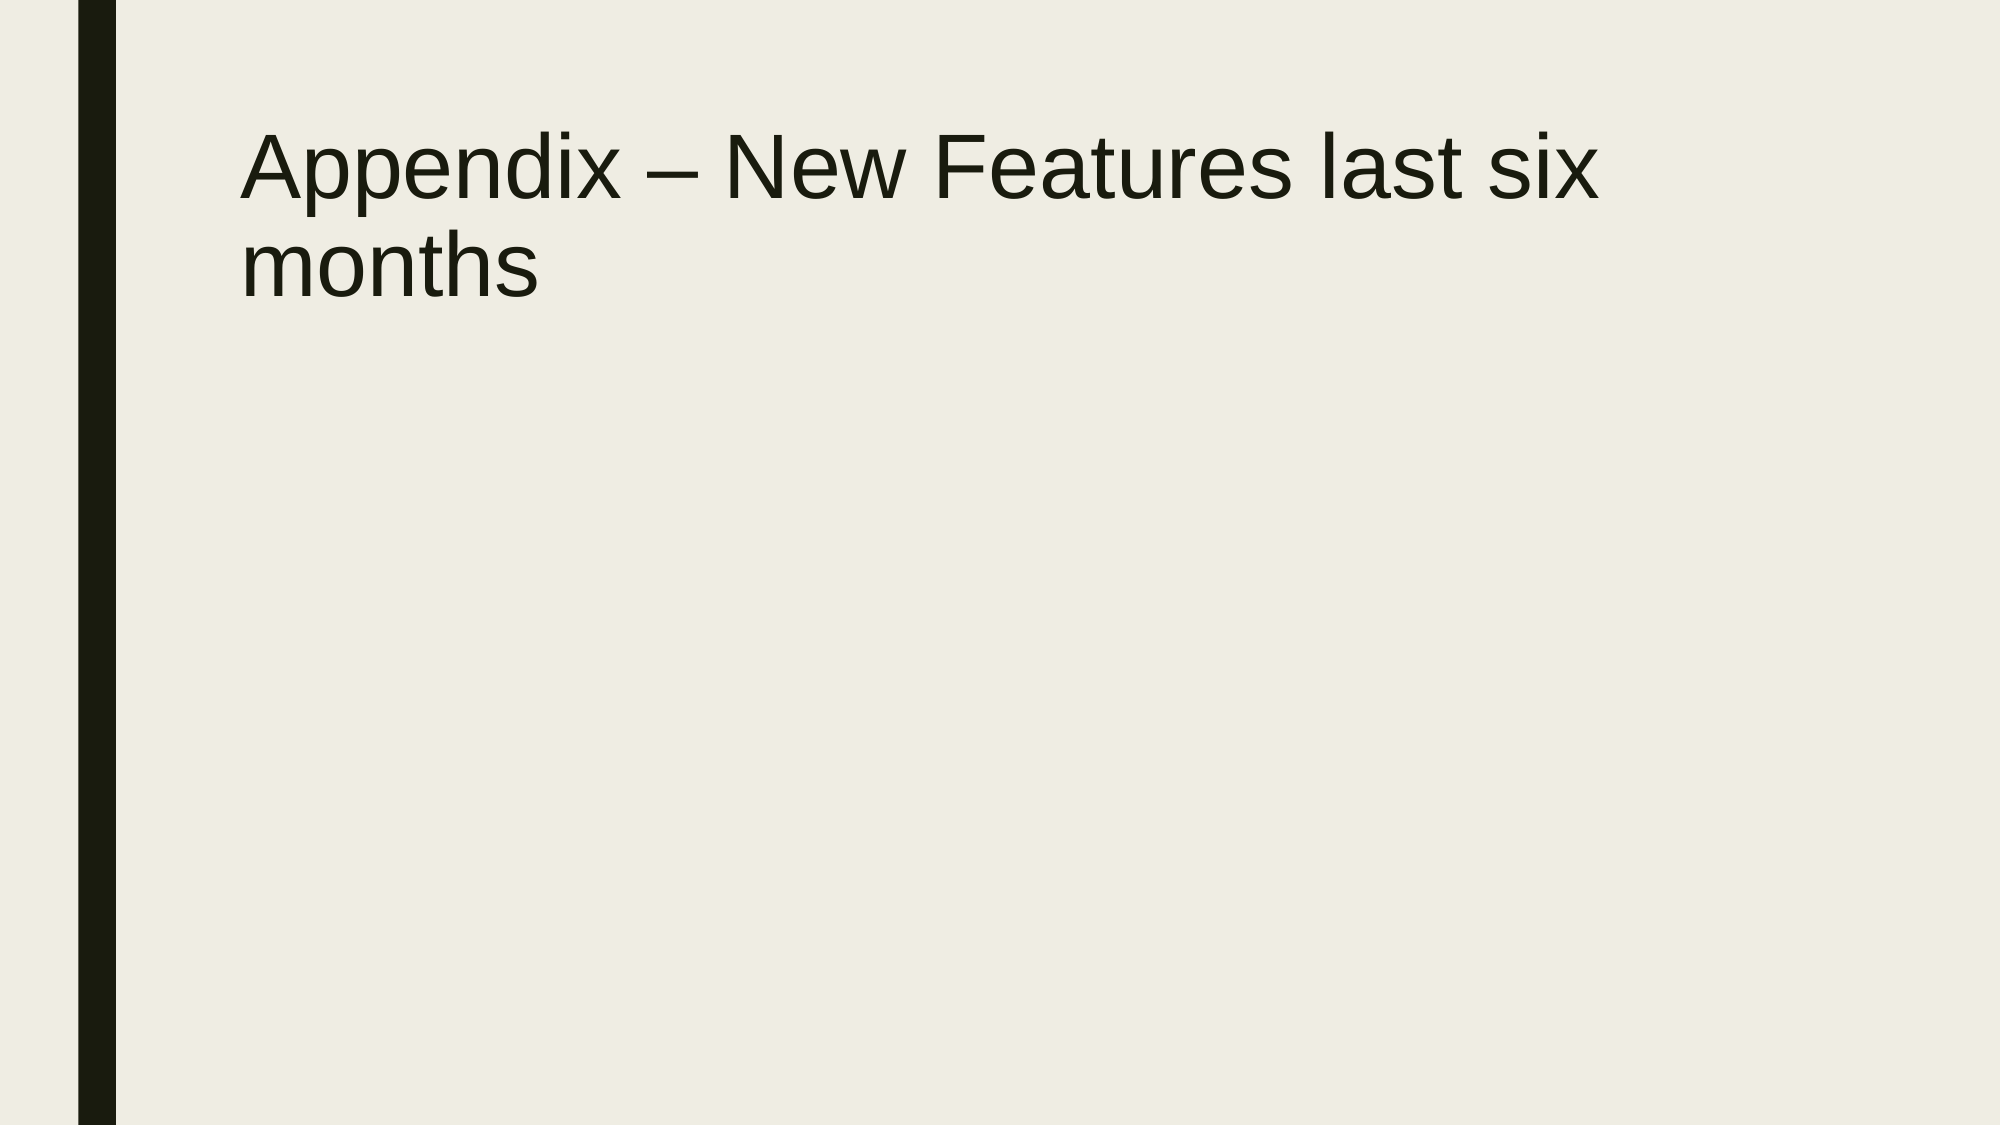

# Appendix – New Features last six months